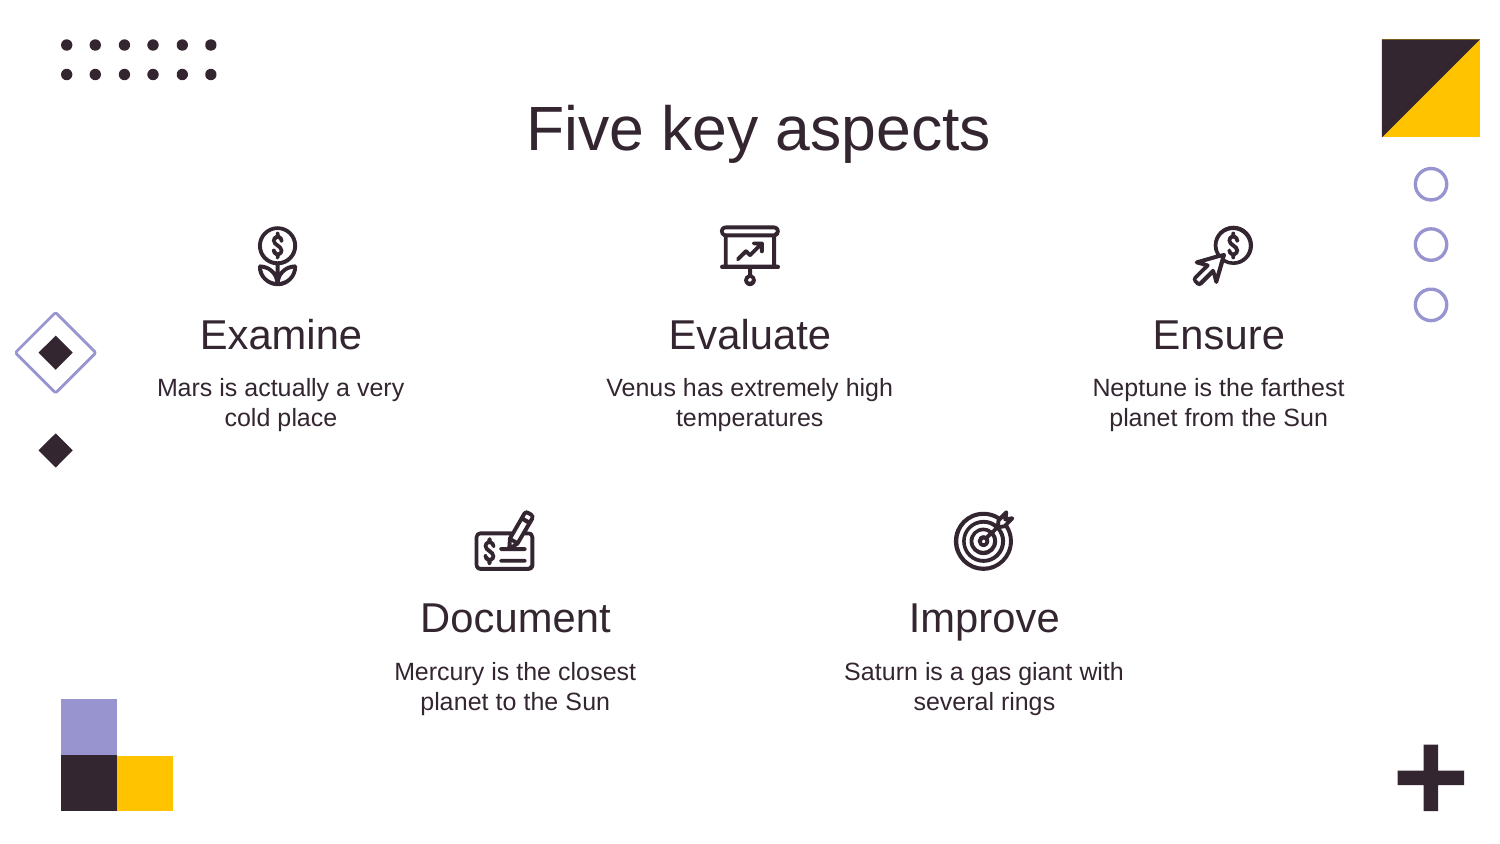

# Five key aspects

Examine
Evaluate
Ensure
Mars is actually a very cold place
Venus has extremely high temperatures
Neptune is the farthest planet from the Sun

Document
Improve
Mercury is the closest planet to the Sun
Saturn is a gas giant with several rings